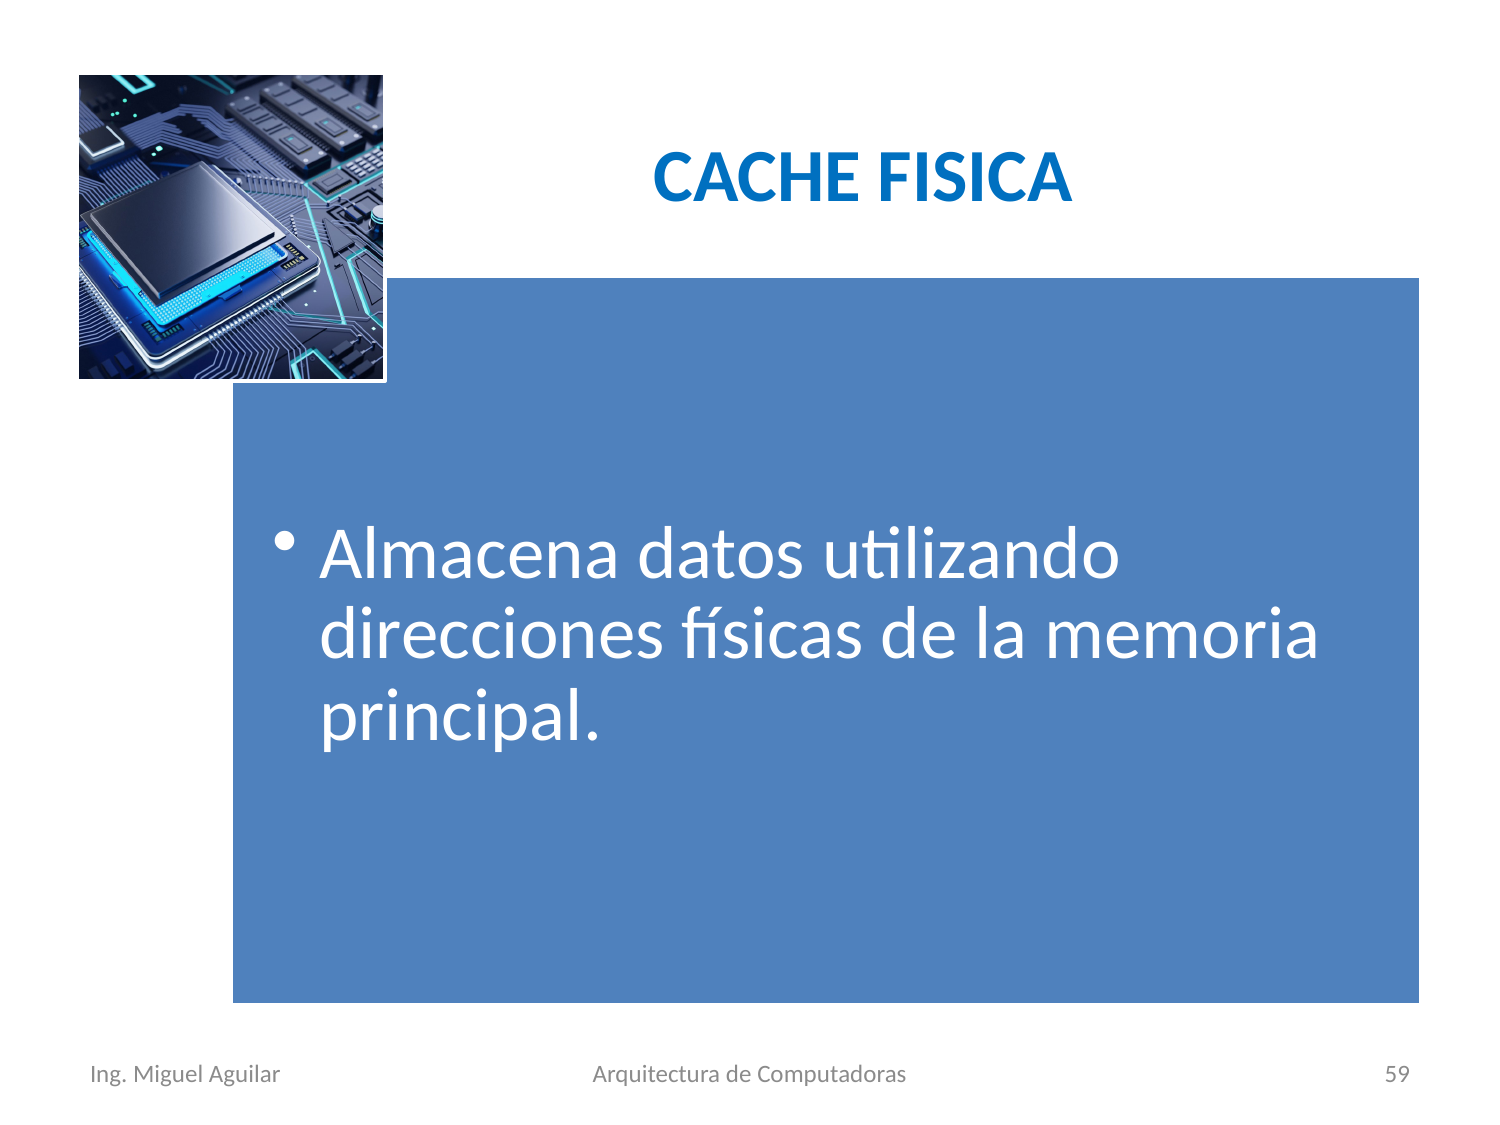

Almacena datos utilizando direcciones físicas de la memoria principal.

CACHE FISICA
Ing. Miguel Aguilar
Arquitectura de Computadoras
59